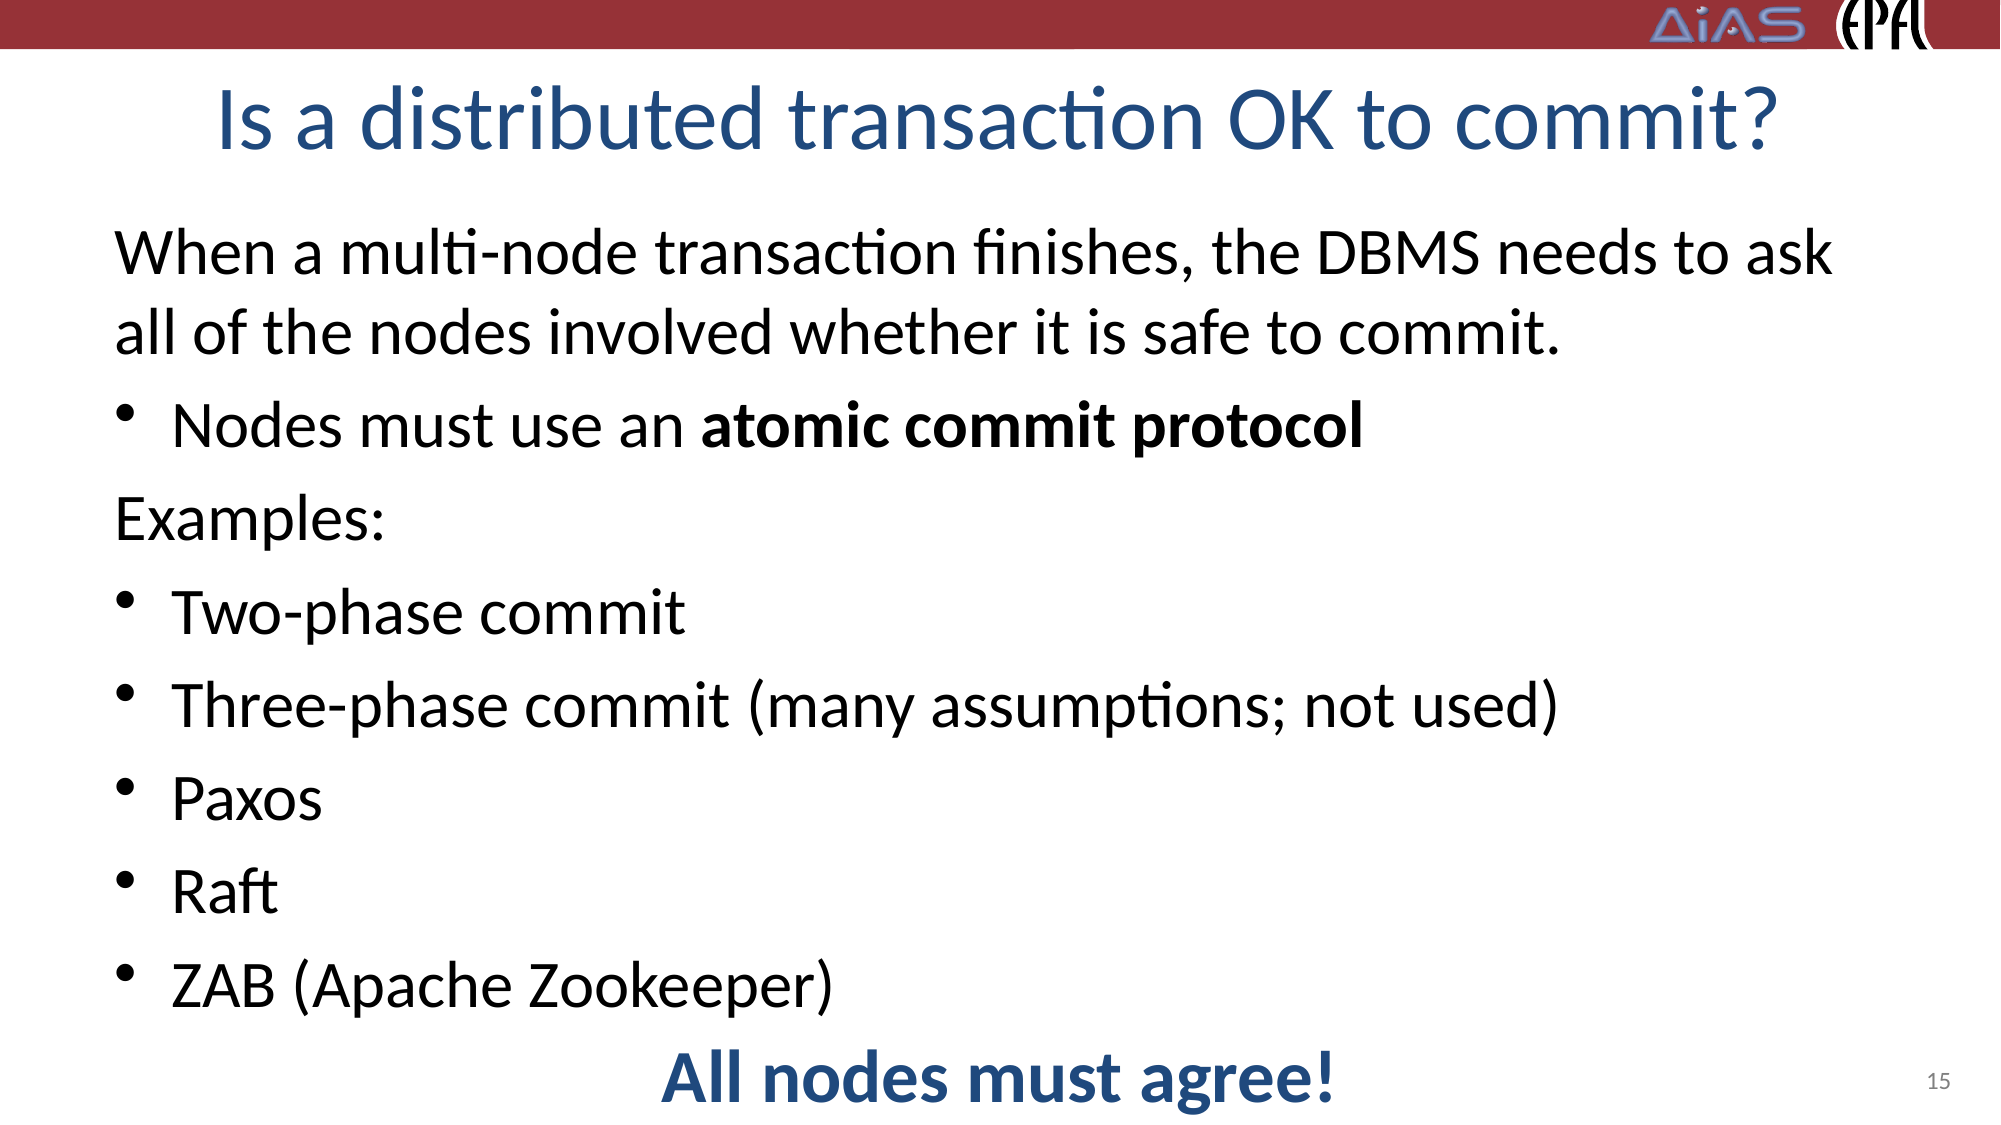

# Is a distributed transaction OK to commit?
When a multi-node transaction finishes, the DBMS needs to ask all of the nodes involved whether it is safe to commit.
Nodes must use an atomic commit protocol
Examples:
Two-phase commit
Three-phase commit (many assumptions; not used)
Paxos
Raft
ZAB (Apache Zookeeper)
All nodes must agree!
15